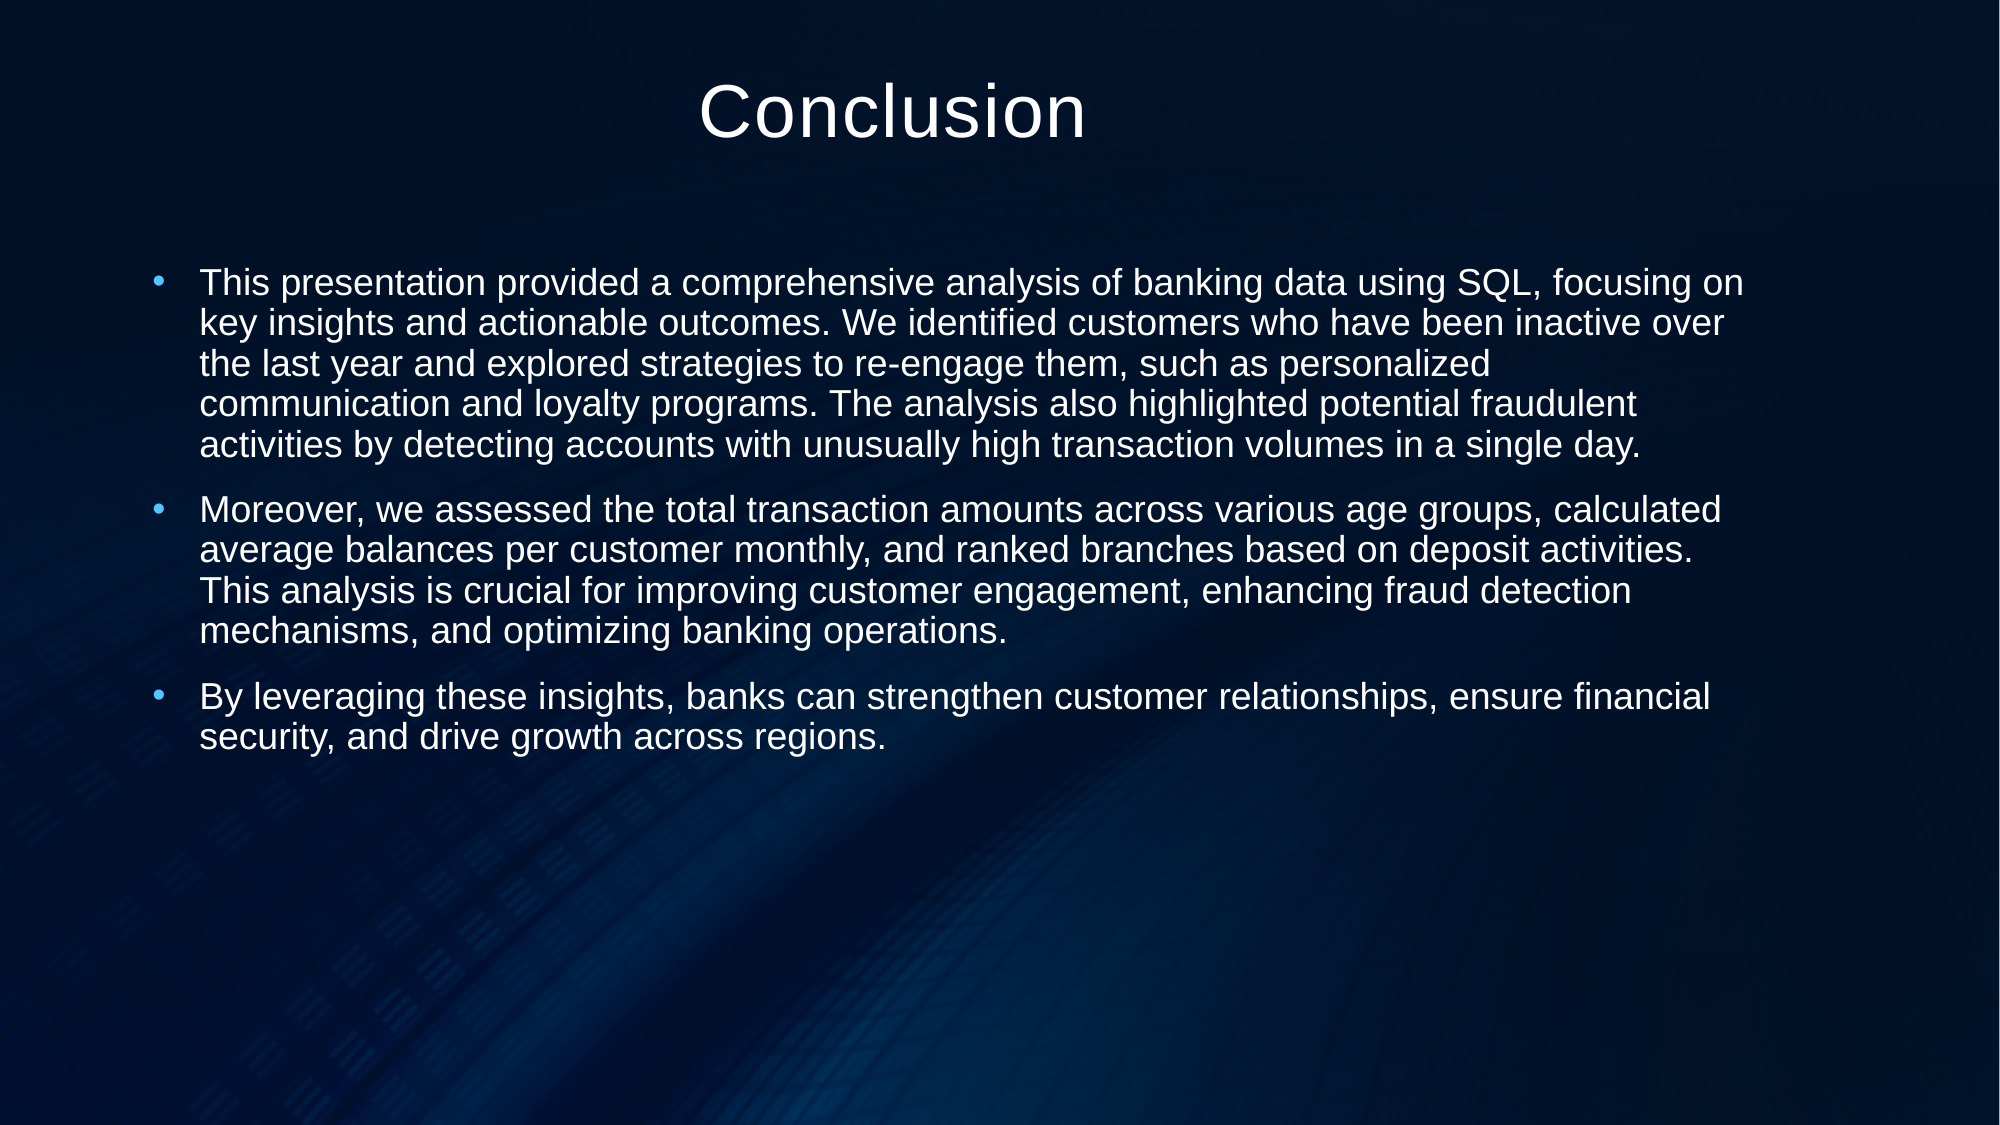

# Conclusion
This presentation provided a comprehensive analysis of banking data using SQL, focusing on key insights and actionable outcomes. We identified customers who have been inactive over the last year and explored strategies to re-engage them, such as personalized communication and loyalty programs. The analysis also highlighted potential fraudulent activities by detecting accounts with unusually high transaction volumes in a single day.
Moreover, we assessed the total transaction amounts across various age groups, calculated average balances per customer monthly, and ranked branches based on deposit activities. This analysis is crucial for improving customer engagement, enhancing fraud detection mechanisms, and optimizing banking operations.
By leveraging these insights, banks can strengthen customer relationships, ensure financial security, and drive growth across regions.